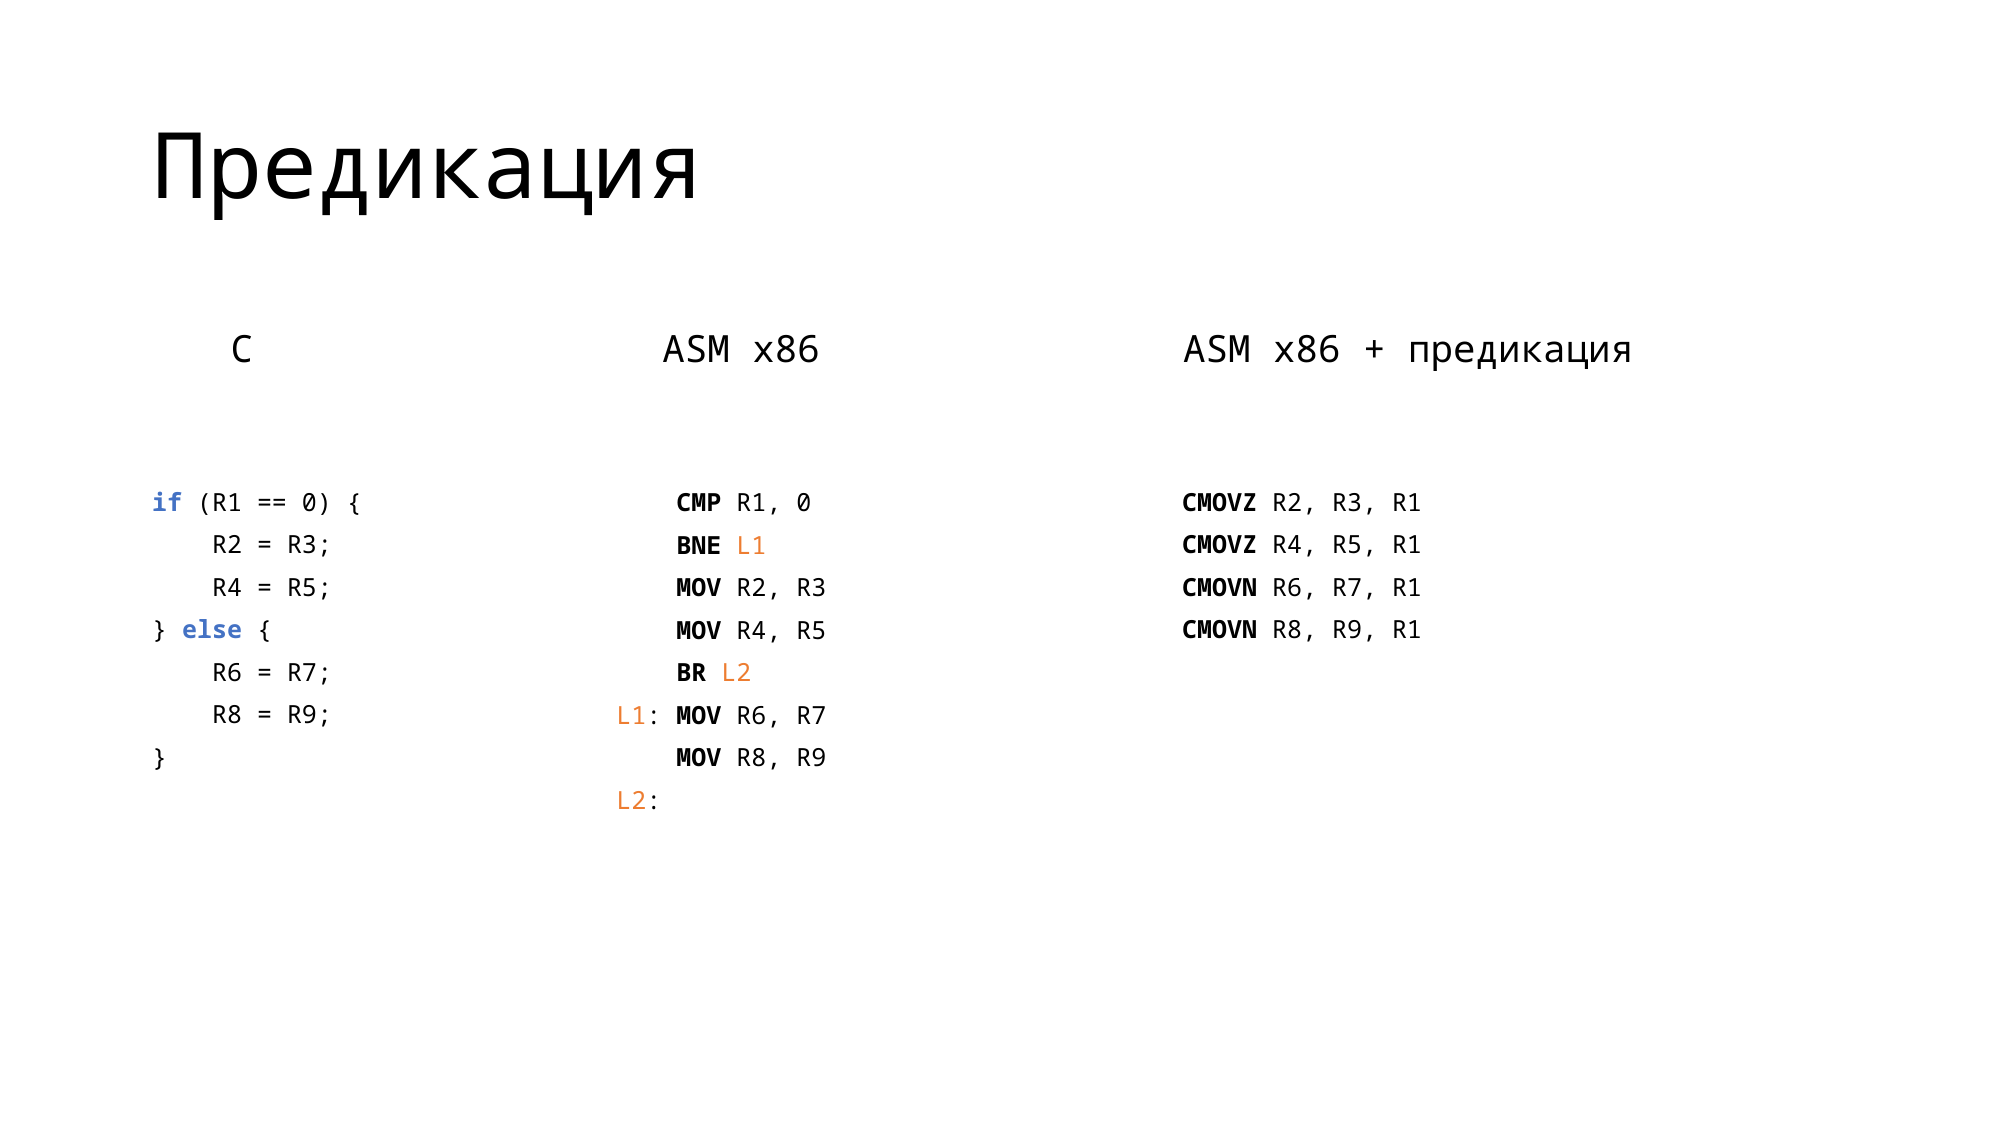

# Предикация
C
ASM x86
ASM x86 + предикация
if (R1 == 0) {
    R2 = R3;
    R4 = R5;
} else {
    R6 = R7;
    R8 = R9;
}

CMOVZ R2, R3, R1
CMOVZ R4, R5, R1
CMOVN R6, R7, R1
CMOVN R8, R9, R1

    CMP R1, 0
    BNE L1
    MOV R2, R3
    MOV R4, R5
    BR L2
L1: MOV R6, R7
    MOV R8, R9
L2: